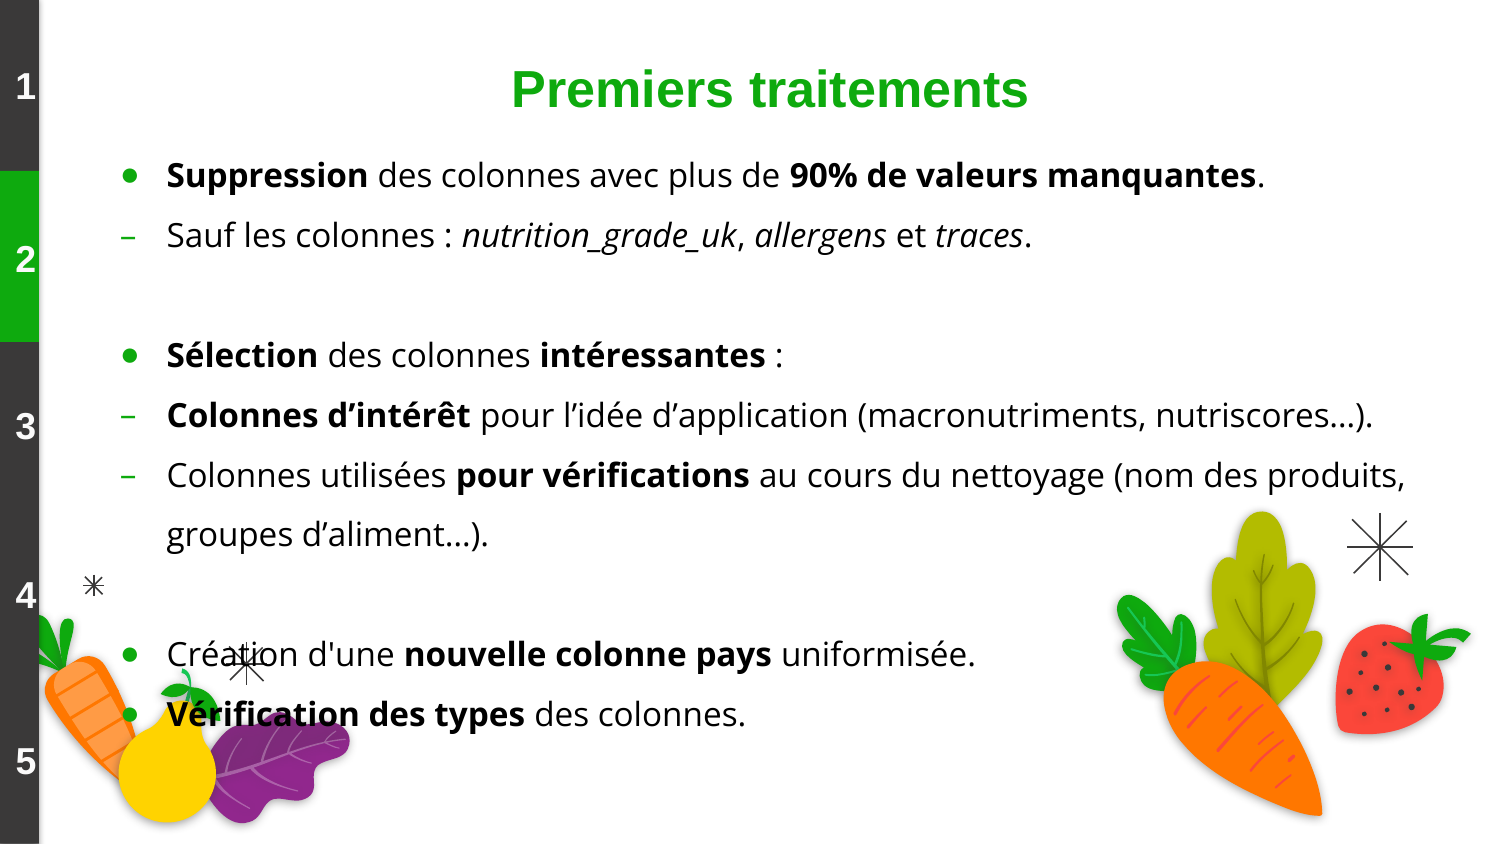

# Premiers traitements
1
Suppression des colonnes avec plus de 90% de valeurs manquantes.
Sauf les colonnes : nutrition_grade_uk, allergens et traces.

Sélection des colonnes intéressantes :
Colonnes d’intérêt pour l’idée d’application (macronutriments, nutriscores…).
Colonnes utilisées pour vérifications au cours du nettoyage (nom des produits, groupes d’aliment…).

Création d'une nouvelle colonne pays uniformisée.
Vérification des types des colonnes.

2
3

4
5